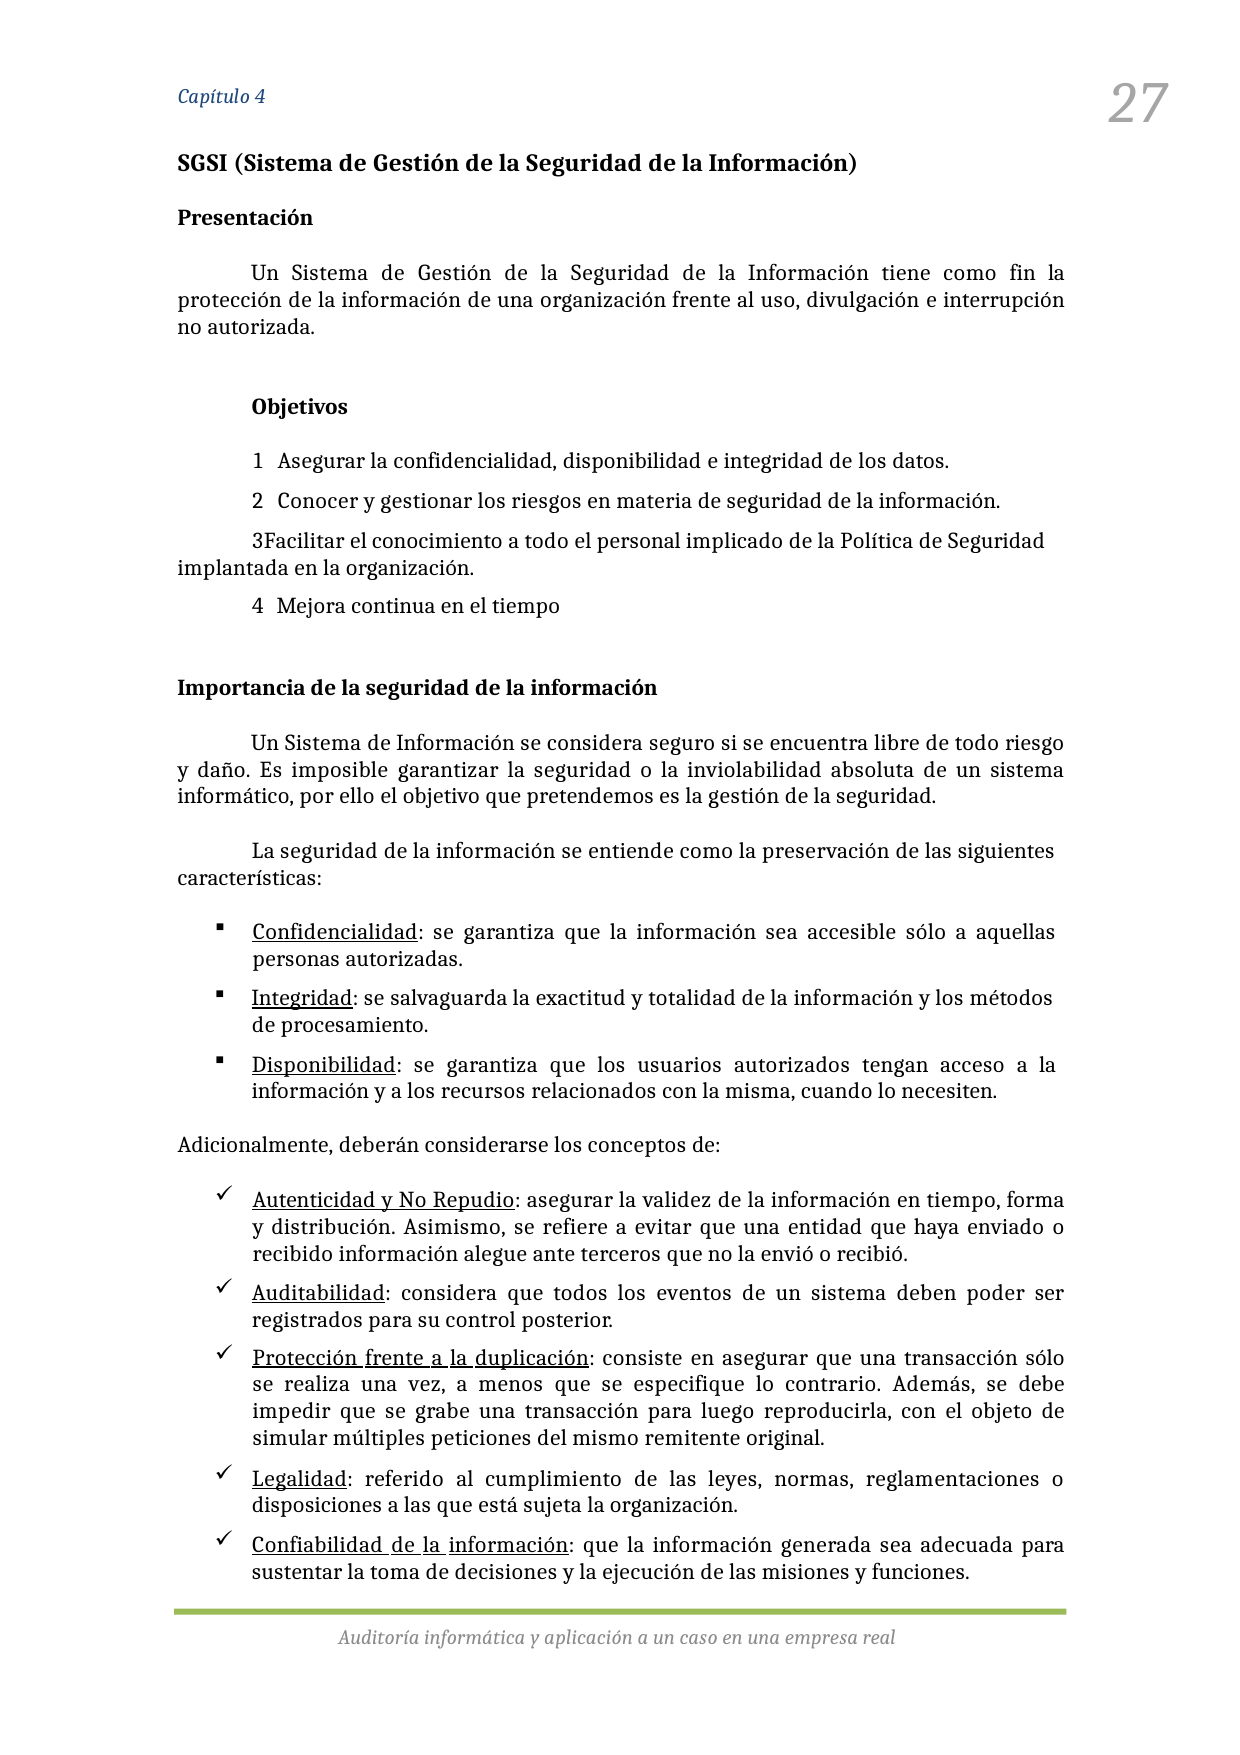

27
Capítulo 4
SGSI (Sistema de Gestión de la Seguridad de la Información)
Presentación

Un Sistema de Gestión de la Seguridad de la Información tiene como fin la protección de la información de una organización frente al uso, divulgación e interrupción no autorizada.

Objetivos

Asegurar la confidencialidad, disponibilidad e integridad de los datos.
Conocer y gestionar los riesgos en materia de seguridad de la información.
Facilitar el conocimiento a todo el personal implicado de la Política de Seguridad implantada en la organización.
Mejora continua en el tiempo

Importancia de la seguridad de la información

Un Sistema de Información se considera seguro si se encuentra libre de todo riesgo y daño. Es imposible garantizar la seguridad o la inviolabilidad absoluta de un sistema informático, por ello el objetivo que pretendemos es la gestión de la seguridad.

La seguridad de la información se entiende como la preservación de las siguientes características:

Confidencialidad: se garantiza que la información sea accesible sólo a aquellas personas autorizadas.
Integridad: se salvaguarda la exactitud y totalidad de la información y los métodos de procesamiento.
Disponibilidad: se garantiza que los usuarios autorizados tengan acceso a la información y a los recursos relacionados con la misma, cuando lo necesiten.

Adicionalmente, deberán considerarse los conceptos de:

Autenticidad y No Repudio: asegurar la validez de la información en tiempo, forma y distribución. Asimismo, se refiere a evitar que una entidad que haya enviado o recibido información alegue ante terceros que no la envió o recibió.
Auditabilidad: considera que todos los eventos de un sistema deben poder ser registrados para su control posterior.
Protección frente a la duplicación: consiste en asegurar que una transacción sólo se realiza una vez, a menos que se especifique lo contrario. Además, se debe impedir que se grabe una transacción para luego reproducirla, con el objeto de simular múltiples peticiones del mismo remitente original.
Legalidad: referido al cumplimiento de las leyes, normas, reglamentaciones o disposiciones a las que está sujeta la organización.
Confiabilidad de la información: que la información generada sea adecuada para sustentar la toma de decisiones y la ejecución de las misiones y funciones.

Auditoría informática y aplicación a un caso en una empresa real